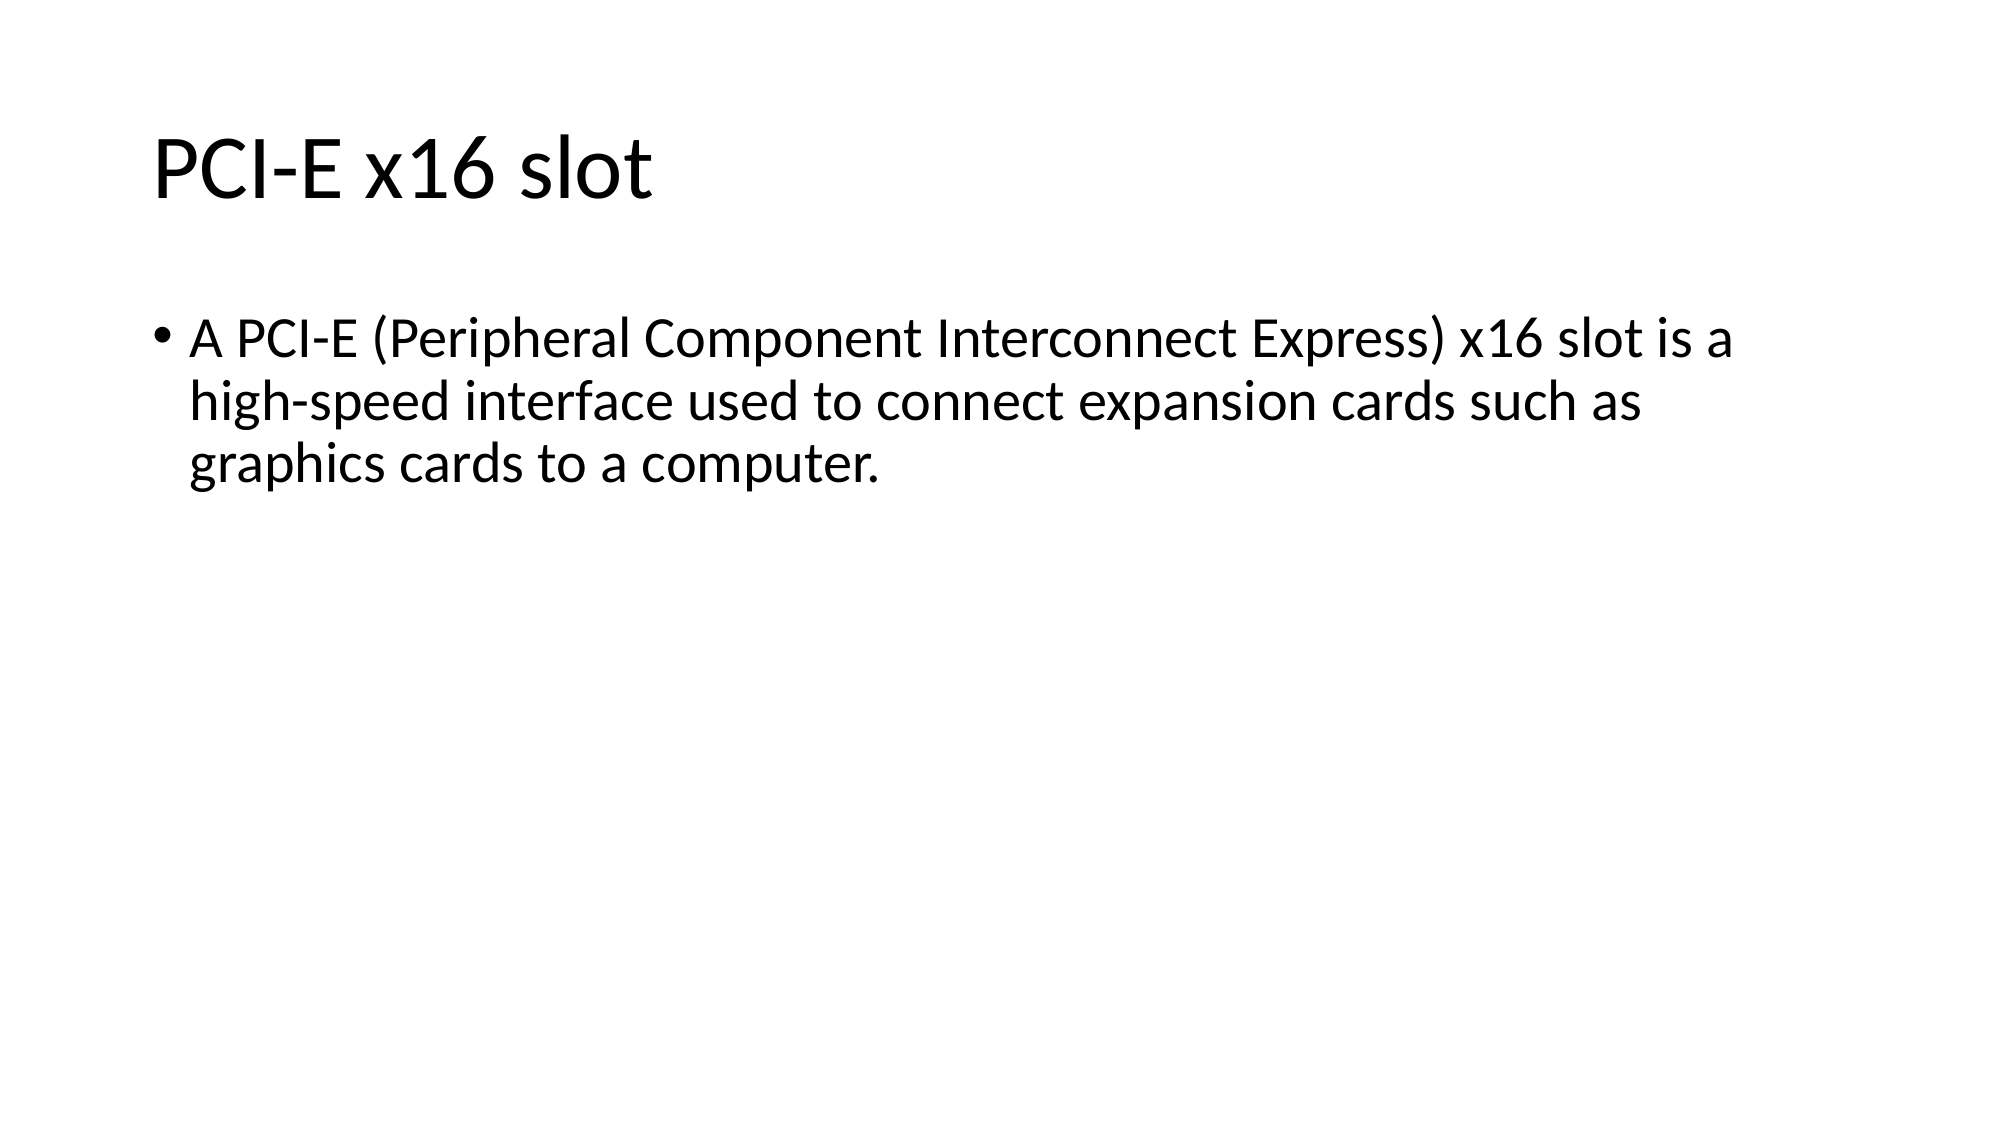

# PCI-E x16 slot
A PCI-E (Peripheral Component Interconnect Express) x16 slot is a high-speed interface used to connect expansion cards such as graphics cards to a computer.